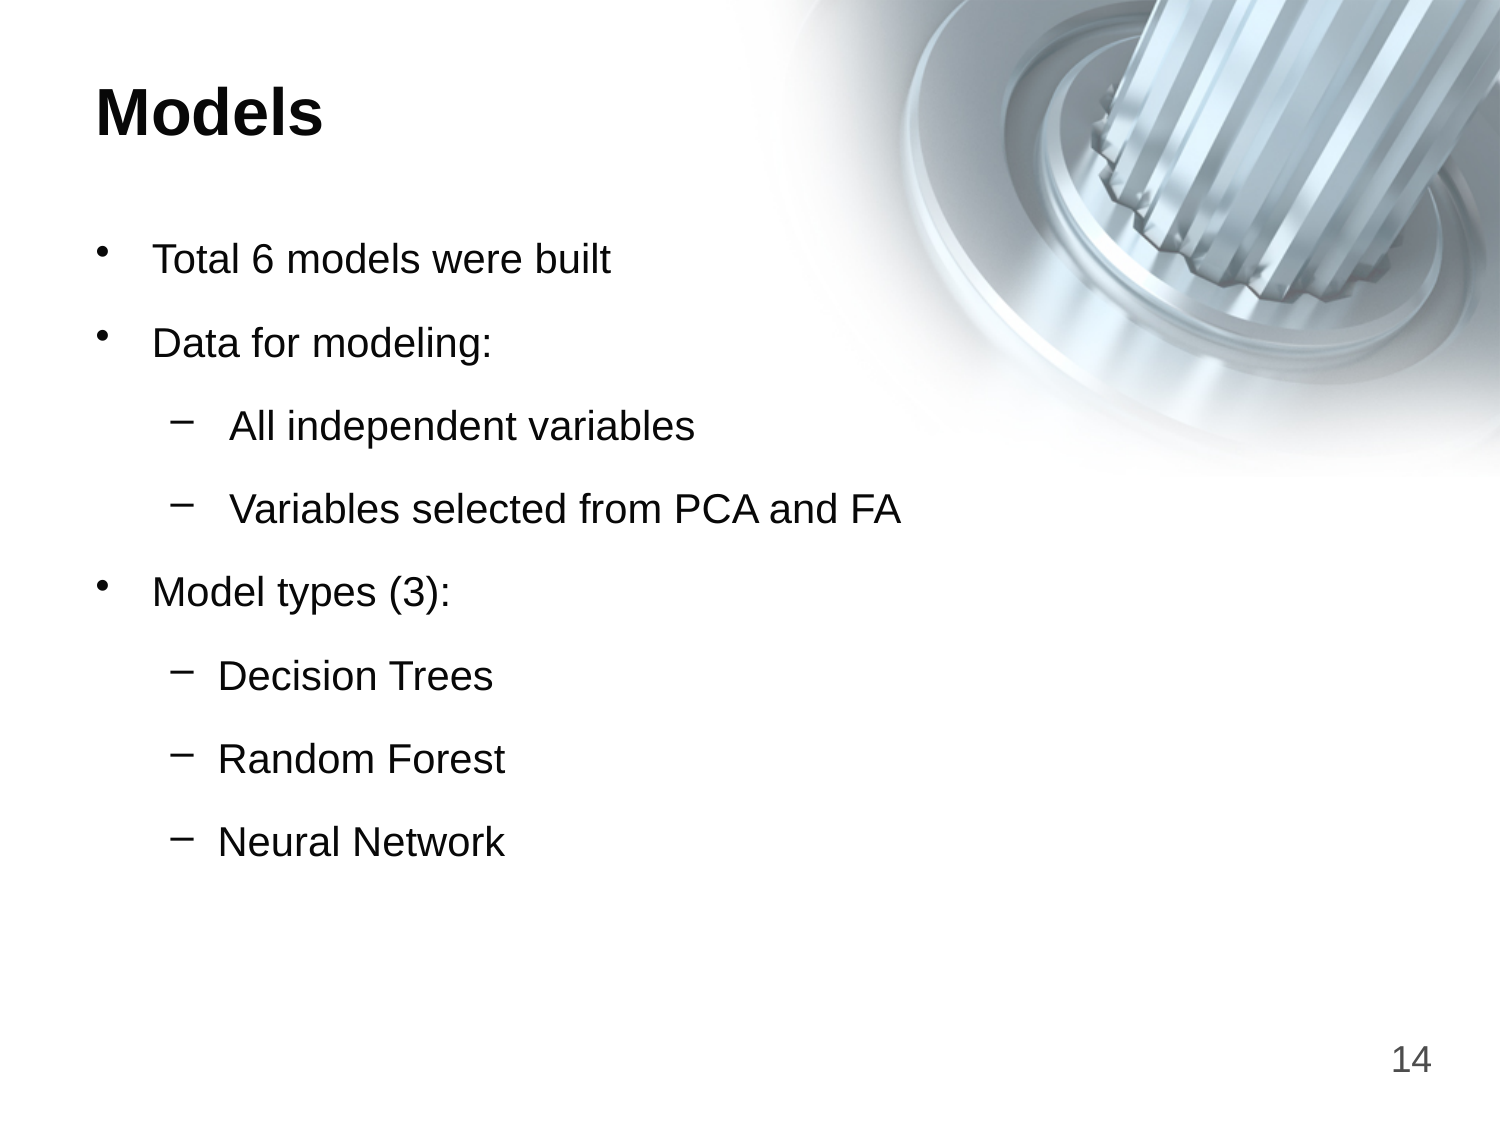

# Models
Total 6 models were built
Data for modeling:
 All independent variables
 Variables selected from PCA and FA
Model types (3):
Decision Trees
Random Forest
Neural Network
14